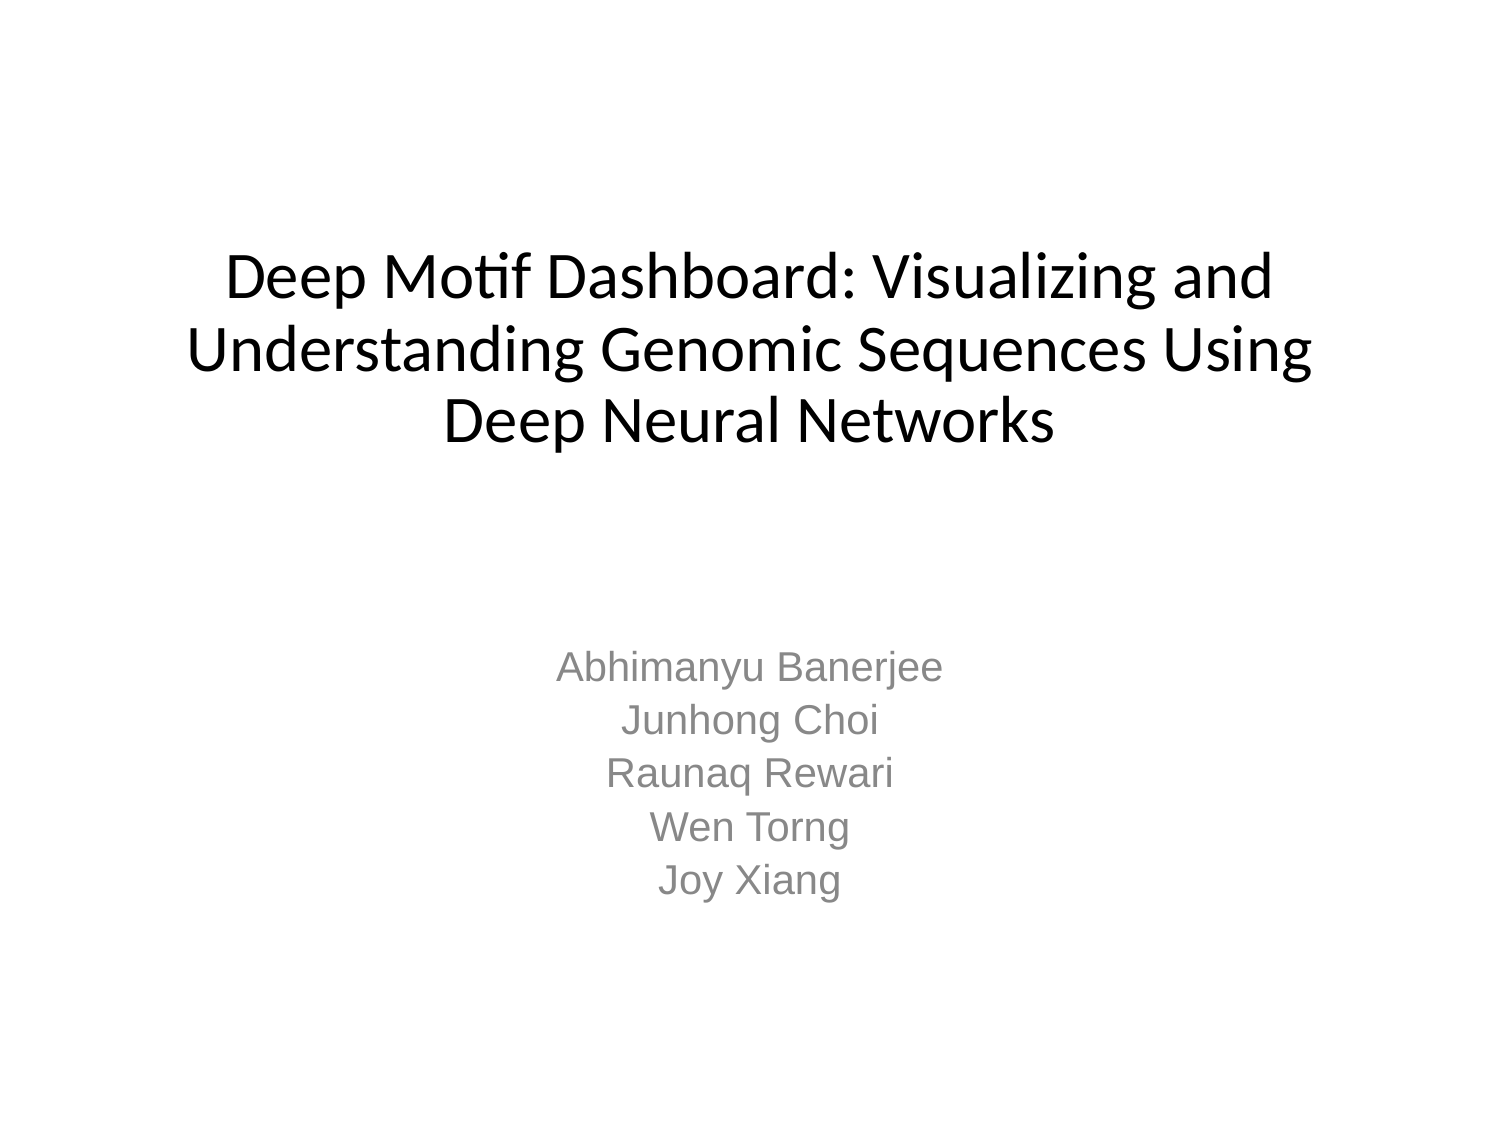

# Deep Motif Dashboard: Visualizing and Understanding Genomic Sequences Using Deep Neural Networks
Abhimanyu Banerjee
Junhong Choi
Raunaq Rewari
Wen Torng
Joy Xiang